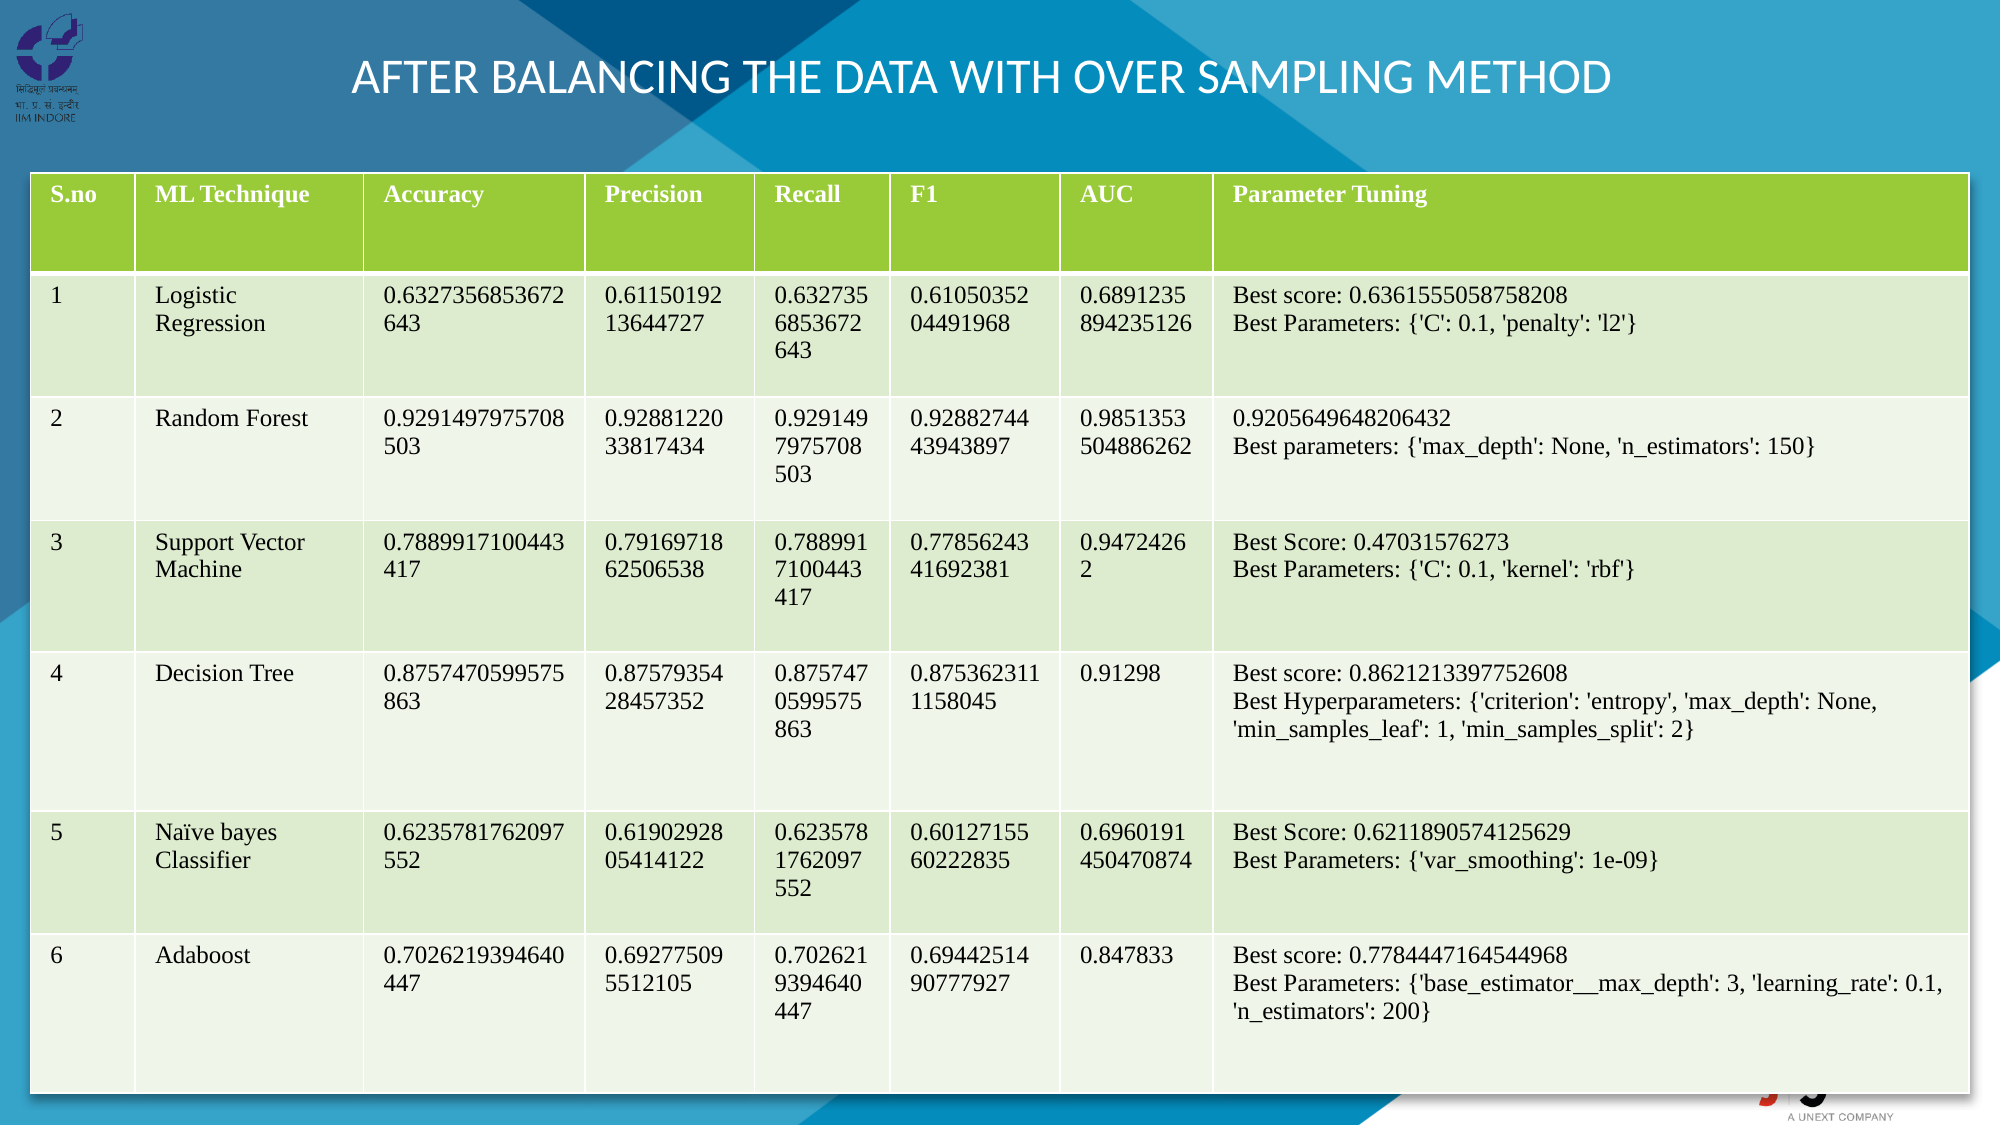

AFTER BALANCING THE DATA WITH OVER SAMPLING METHOD
| S.no | ML Technique | Accuracy | Precision | Recall | F1 | AUC | Parameter Tuning |
| --- | --- | --- | --- | --- | --- | --- | --- |
| 1 | Logistic Regression | 0.6327356853672643 | 0.6115019213644727 | 0.6327356853672643 | 0.6105035204491968 | 0.6891235894235126 | Best score: 0.6361555058758208 Best Parameters: {'C': 0.1, 'penalty': 'l2'} |
| 2 | Random Forest | 0.9291497975708503 | 0.9288122033817434 | 0.9291497975708503 | 0.9288274443943897 | 0.9851353504886262 | 0.9205649648206432 Best parameters: {'max\_depth': None, 'n\_estimators': 150} |
| 3 | Support Vector Machine | 0.7889917100443417 | 0.7916971862506538 | 0.7889917100443417 | 0.7785624341692381 | 0.94724262 | Best Score: 0.47031576273 Best Parameters: {'C': 0.1, 'kernel': 'rbf'} |
| 4 | Decision Tree | 0.8757470599575863 | 0.8757935428457352 | 0.8757470599575863 | 0.8753623111158045 | 0.91298 | Best score: 0.8621213397752608 Best Hyperparameters: {'criterion': 'entropy', 'max\_depth': None, 'min\_samples\_leaf': 1, 'min\_samples\_split': 2} |
| 5 | Naïve bayes Classifier | 0.6235781762097552 | 0.6190292805414122 | 0.6235781762097552 | 0.6012715560222835 | 0.6960191450470874 | Best Score: 0.6211890574125629 Best Parameters: {'var\_smoothing': 1e-09} |
| 6 | Adaboost | 0.7026219394640447 | 0.692775095512105 | 0.7026219394640447 | 0.6944251490777927 | 0.847833 | Best score: 0.7784447164544968 Best Parameters: {'base\_estimator\_\_max\_depth': 3, 'learning\_rate': 0.1, 'n\_estimators': 200} |